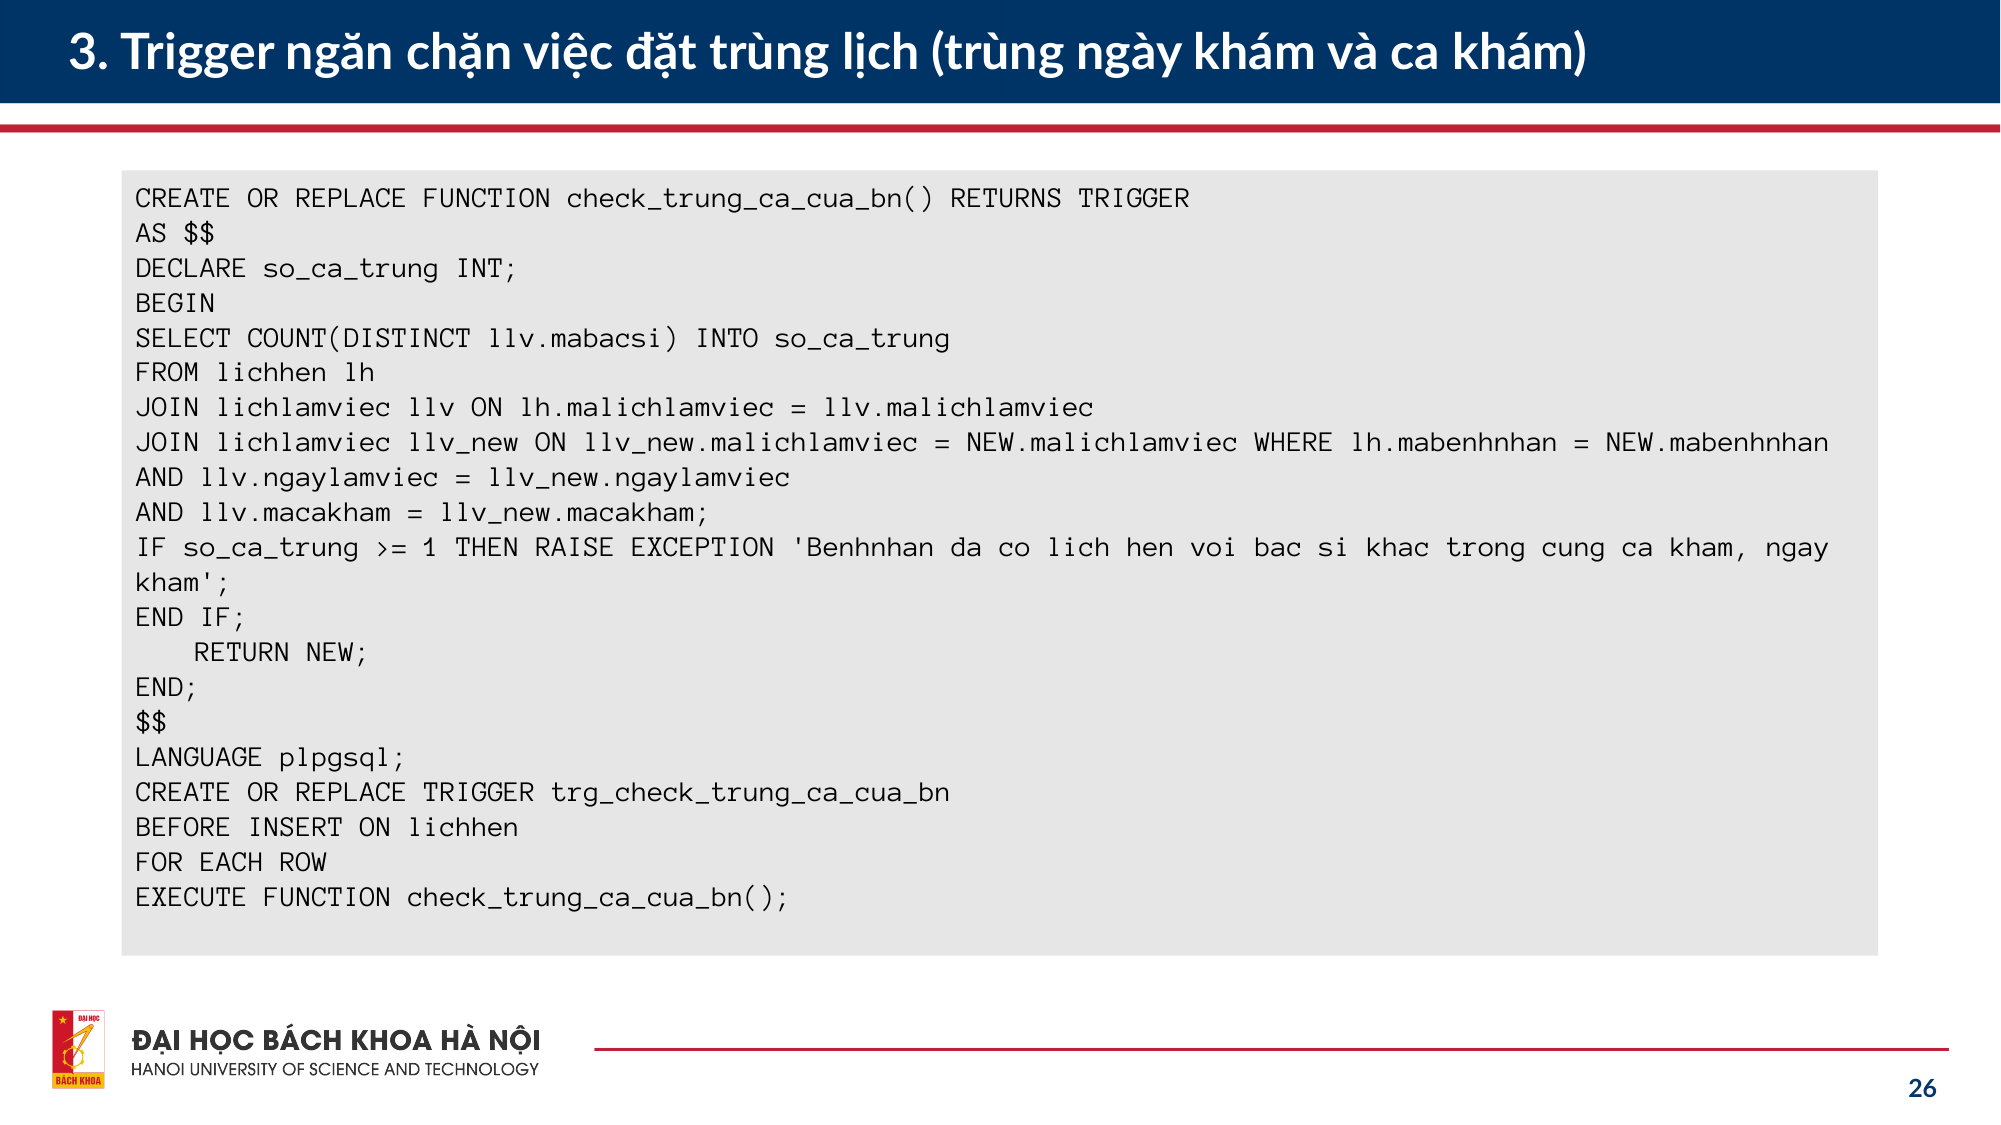

# 3. Trigger ngăn chặn việc đặt trùng lịch (trùng ngày khám và ca khám)

CREATE OR REPLACE FUNCTION check_trung_ca_cua_bn() RETURNS TRIGGER
AS $$
DECLARE so_ca_trung INT;
BEGIN
SELECT COUNT(DISTINCT llv.mabacsi) INTO so_ca_trung
FROM lichhen lh
JOIN lichlamviec llv ON lh.malichlamviec = llv.malichlamviec
JOIN lichlamviec llv_new ON llv_new.malichlamviec = NEW.malichlamviec WHERE lh.mabenhnhan = NEW.mabenhnhan
AND llv.ngaylamviec = llv_new.ngaylamviec
AND llv.macakham = llv_new.macakham;
IF so_ca_trung >= 1 THEN RAISE EXCEPTION 'Benhnhan da co lich hen voi bac si khac trong cung ca kham, ngay kham';
END IF;
  RETURN NEW;
END;
$$
LANGUAGE plpgsql;
CREATE OR REPLACE TRIGGER trg_check_trung_ca_cua_bn
BEFORE INSERT ON lichhen
FOR EACH ROW
EXECUTE FUNCTION check_trung_ca_cua_bn();

26